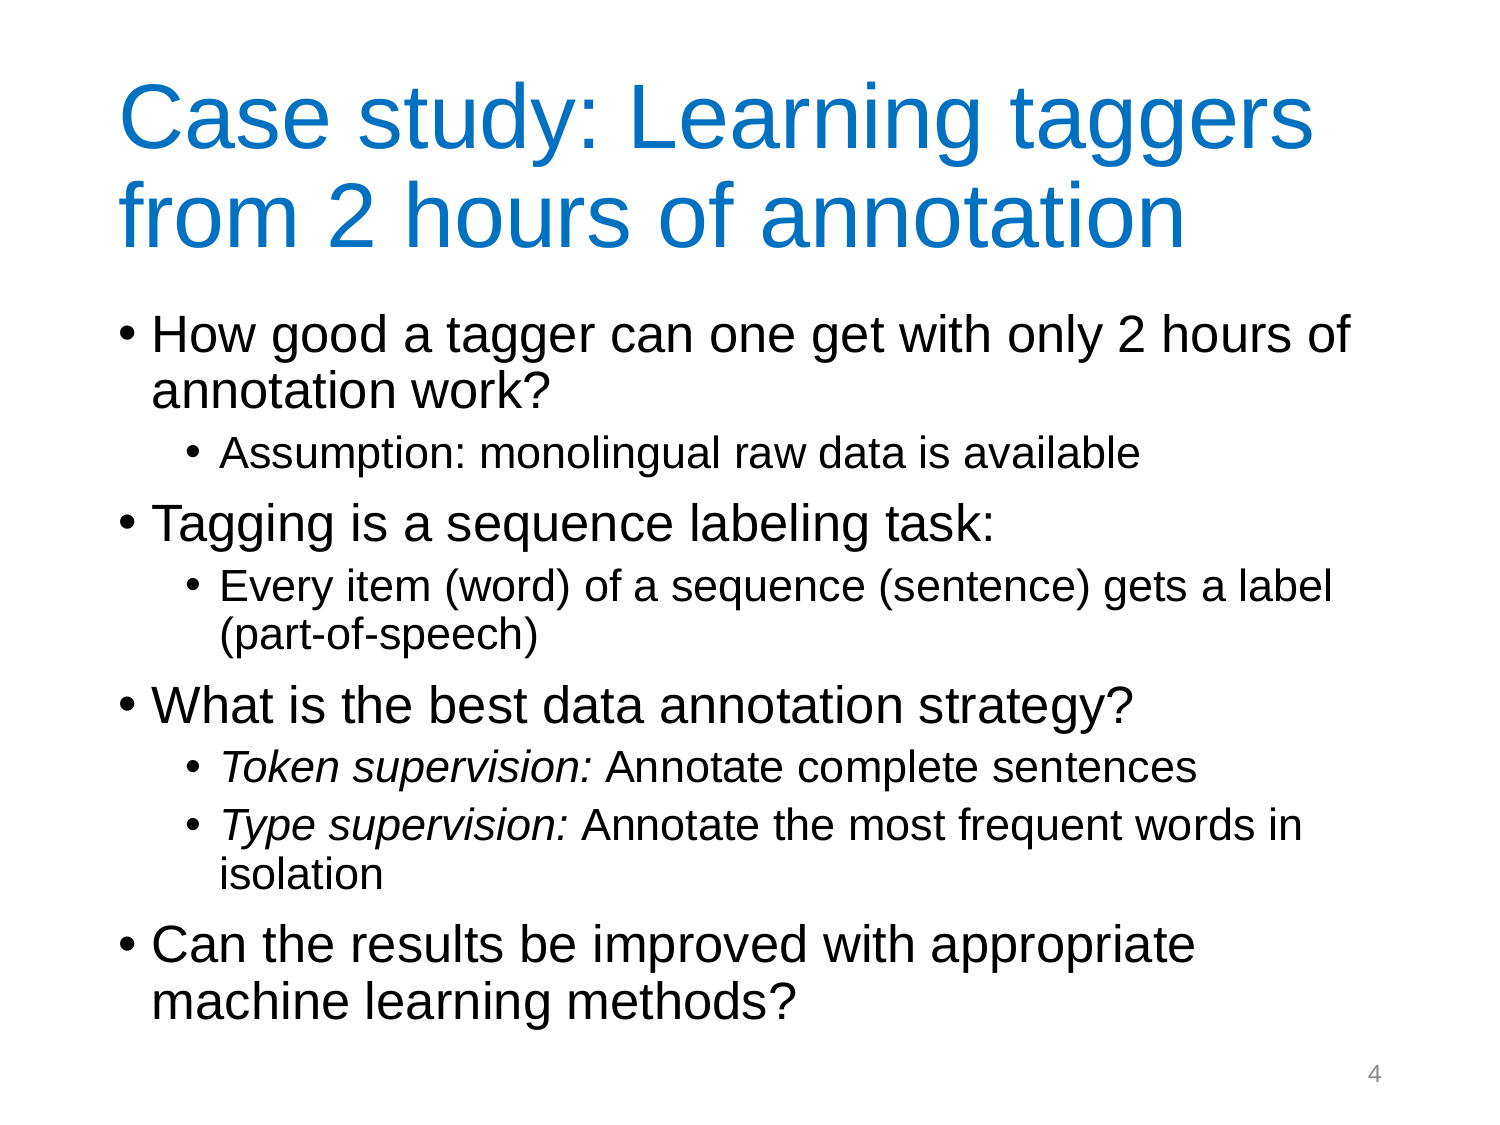

# Case study: Learning taggers from 2 hours of annotation
How good a tagger can one get with only 2 hours of annotation work?
Assumption: monolingual raw data is available
Tagging is a sequence labeling task:
Every item (word) of a sequence (sentence) gets a label (part-of-speech)
What is the best data annotation strategy?
Token supervision: Annotate complete sentences
Type supervision: Annotate the most frequent words in isolation
Can the results be improved with appropriate machine learning methods?
4